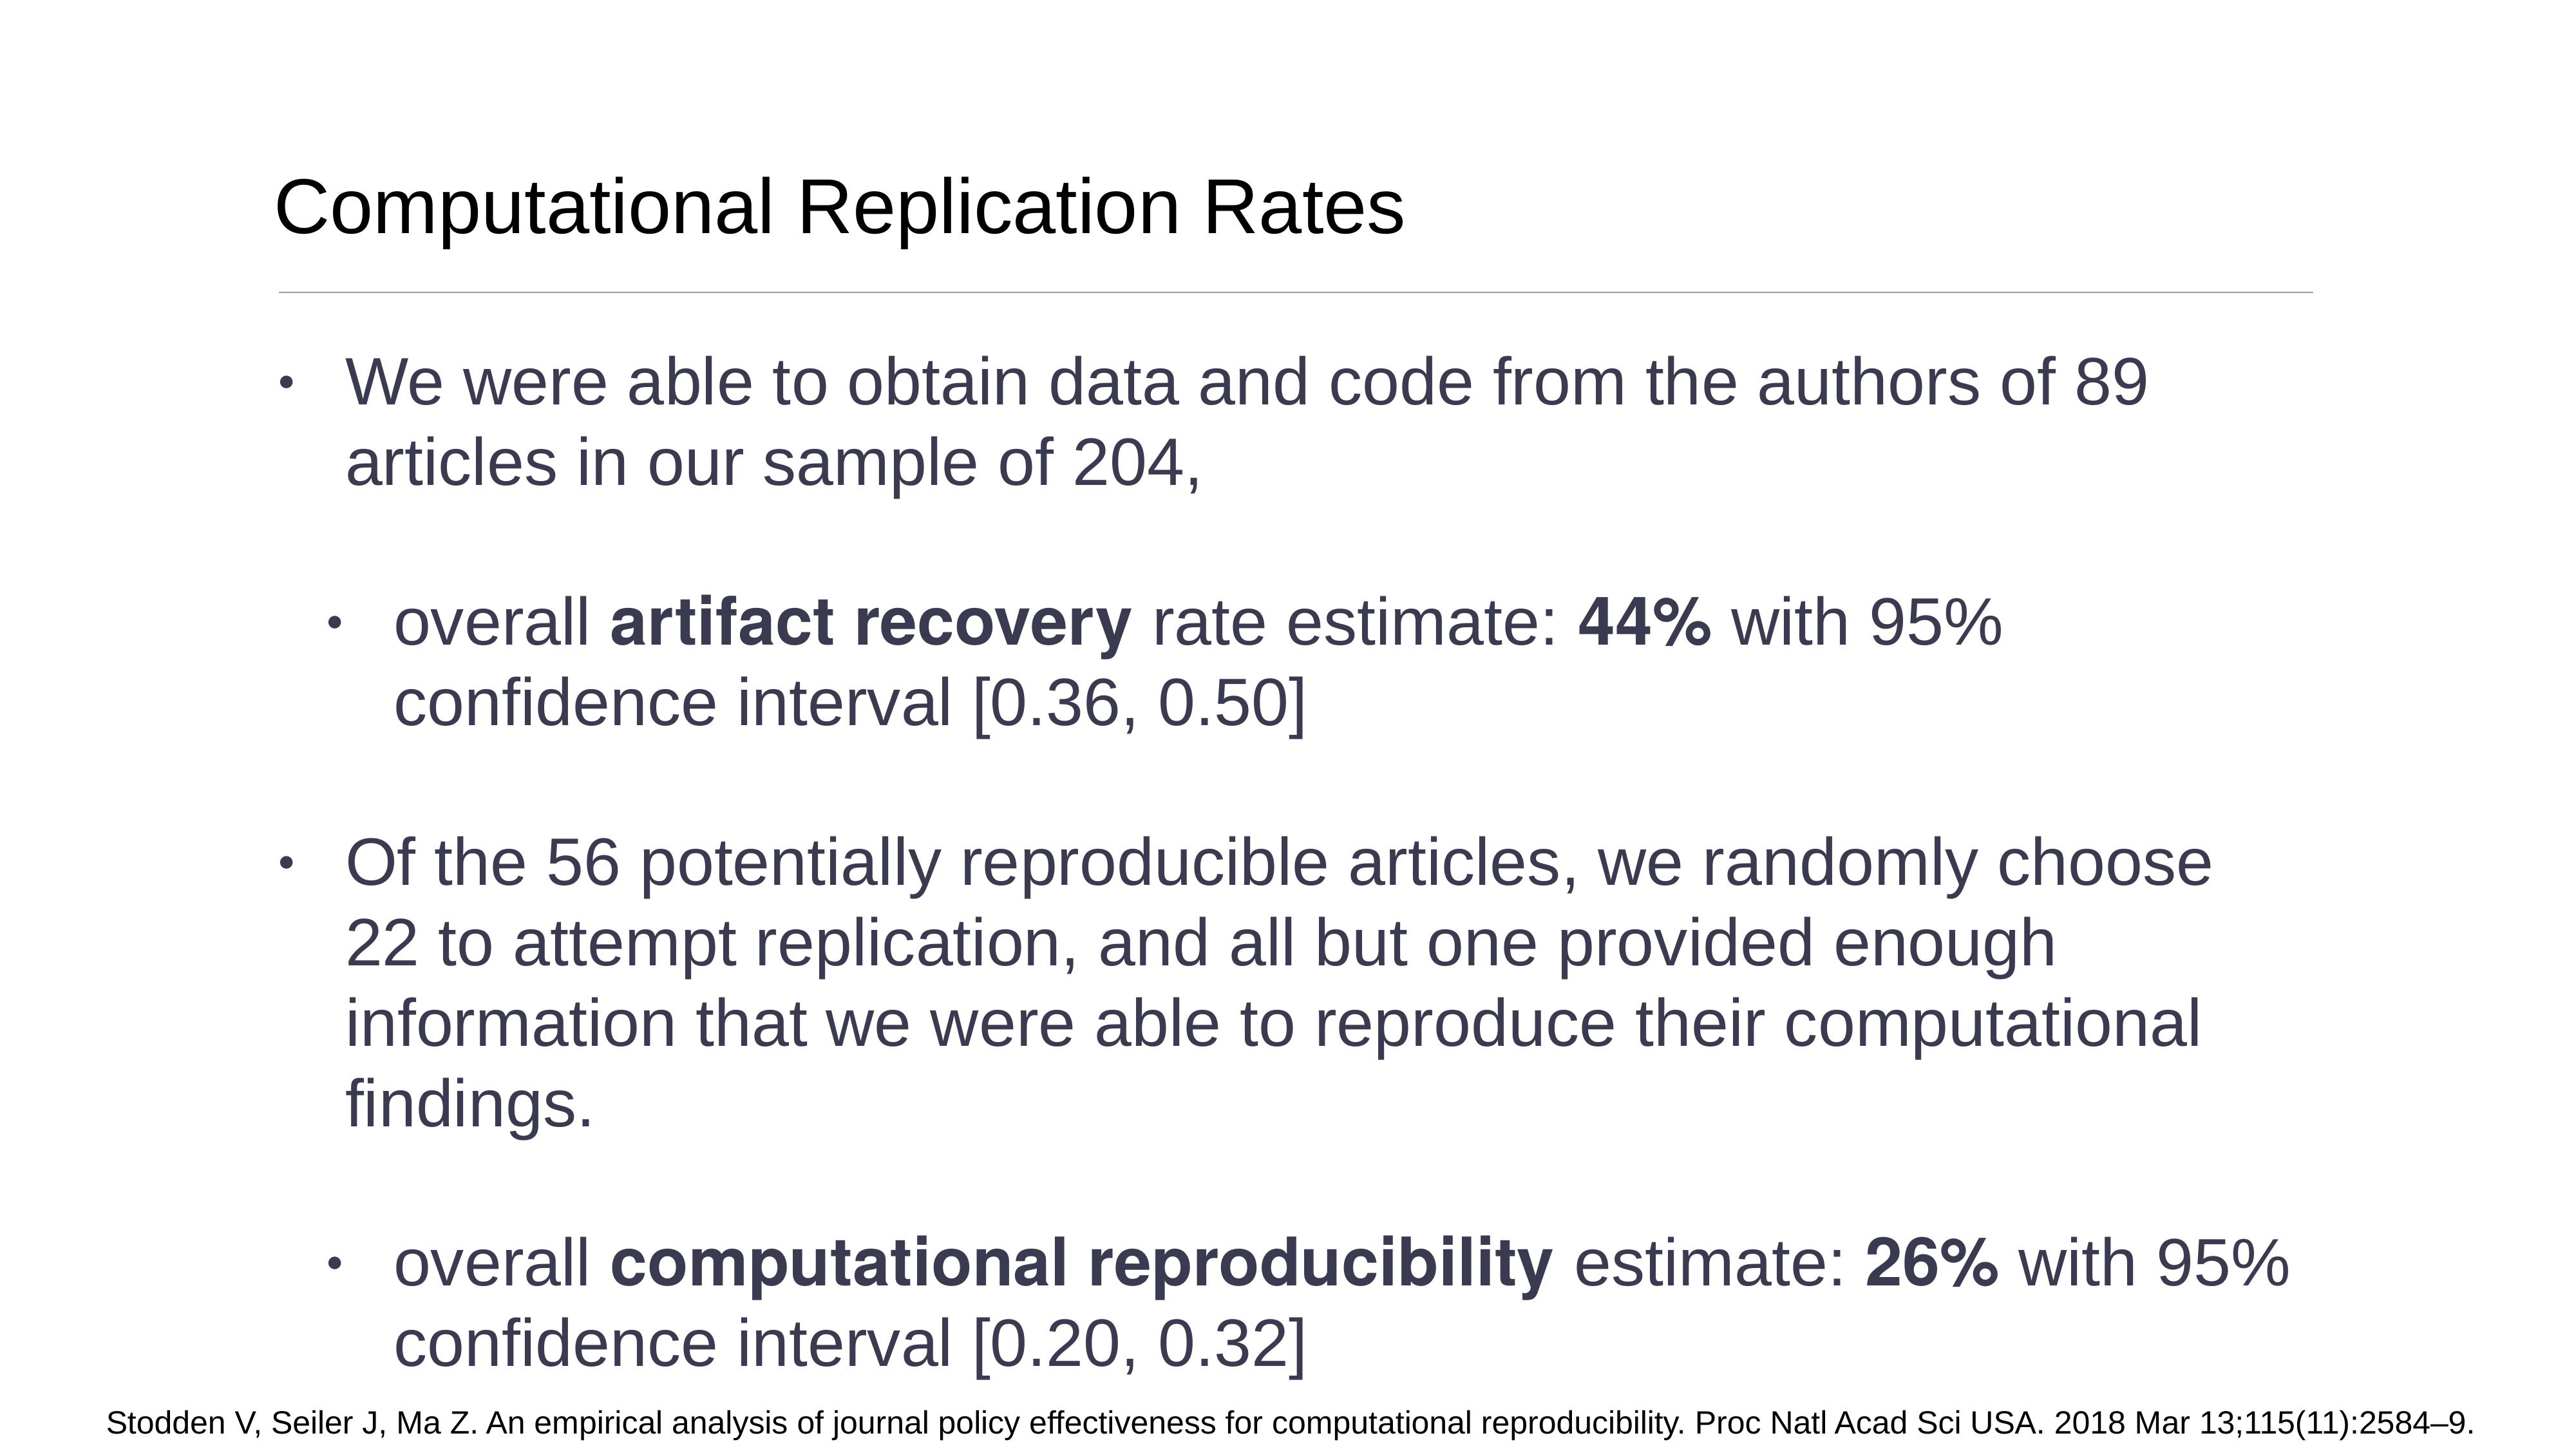

# Computational Replication Rates
We were able to obtain data and code from the authors of 89 articles in our sample of 204,
overall artifact recovery rate estimate: 44% with 95% confidence interval [0.36, 0.50]
Of the 56 potentially reproducible articles, we randomly choose 22 to attempt replication, and all but one provided enough information that we were able to reproduce their computational findings.
overall computational reproducibility estimate: 26% with 95% confidence interval [0.20, 0.32]
Stodden V, Seiler J, Ma Z. An empirical analysis of journal policy effectiveness for computational reproducibility. Proc Natl Acad Sci USA. 2018 Mar 13;115(11):2584–9.